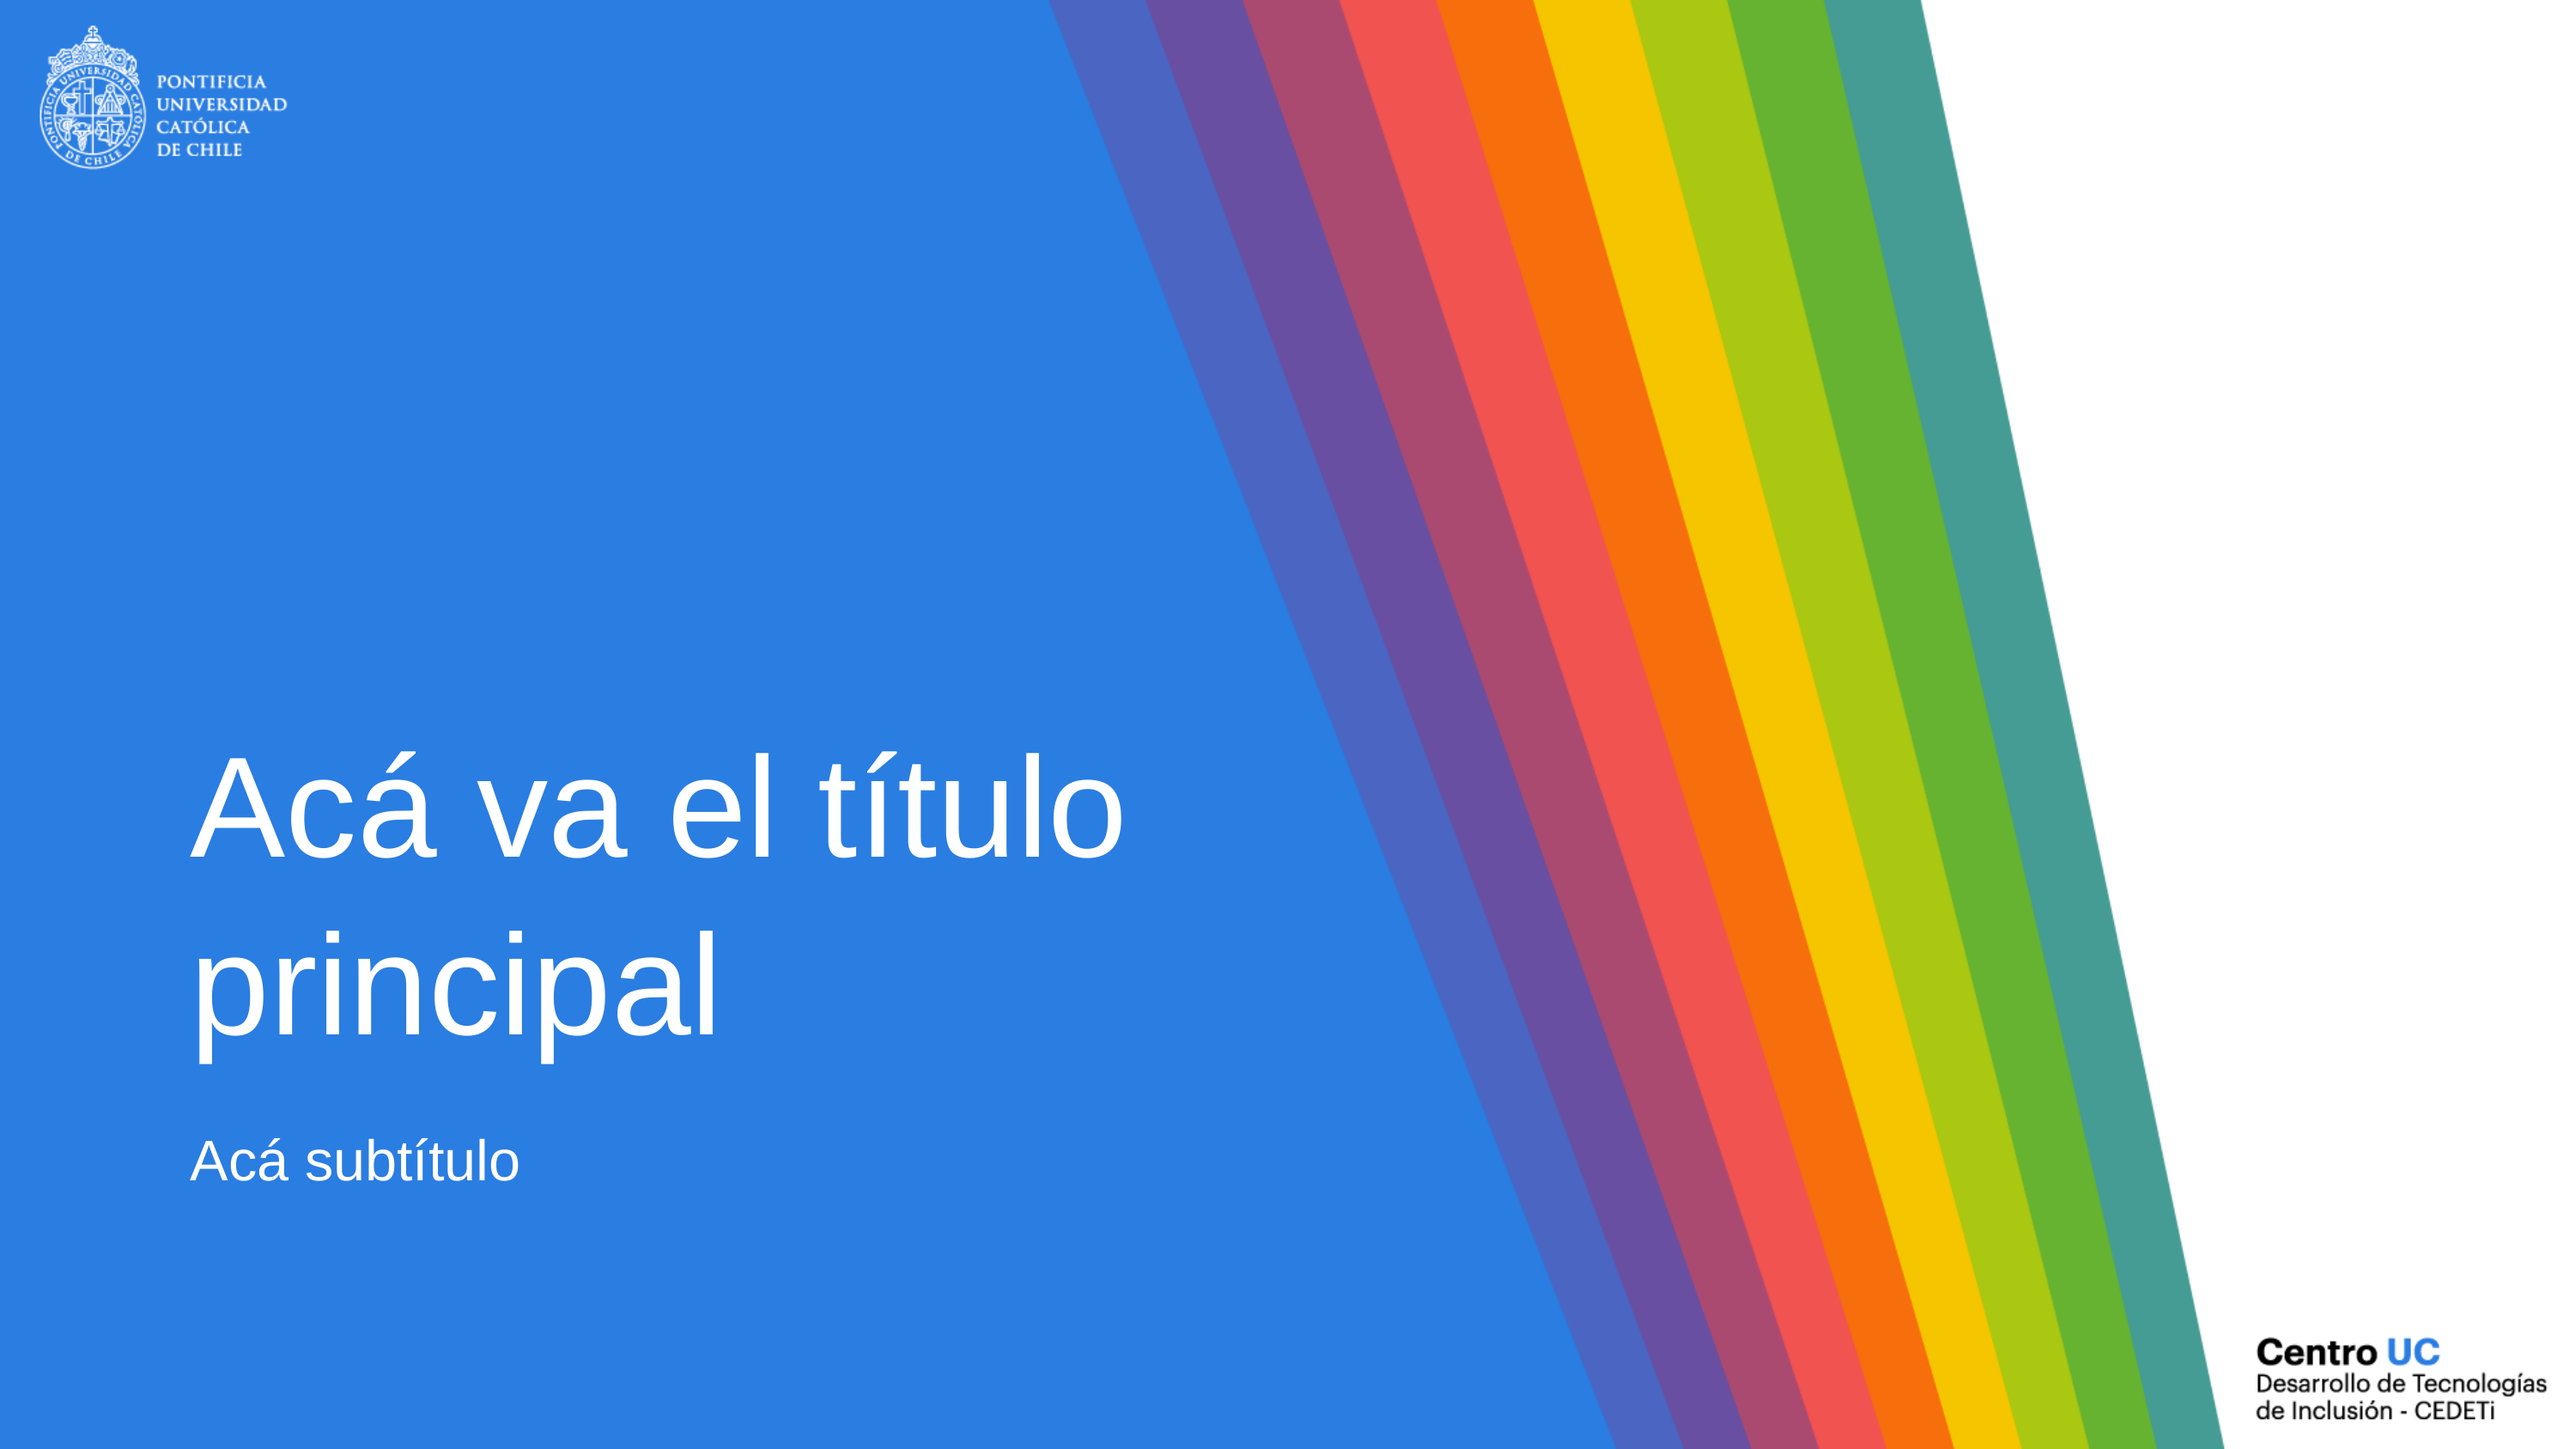

Acá va el título
principal
Acá subtítulo